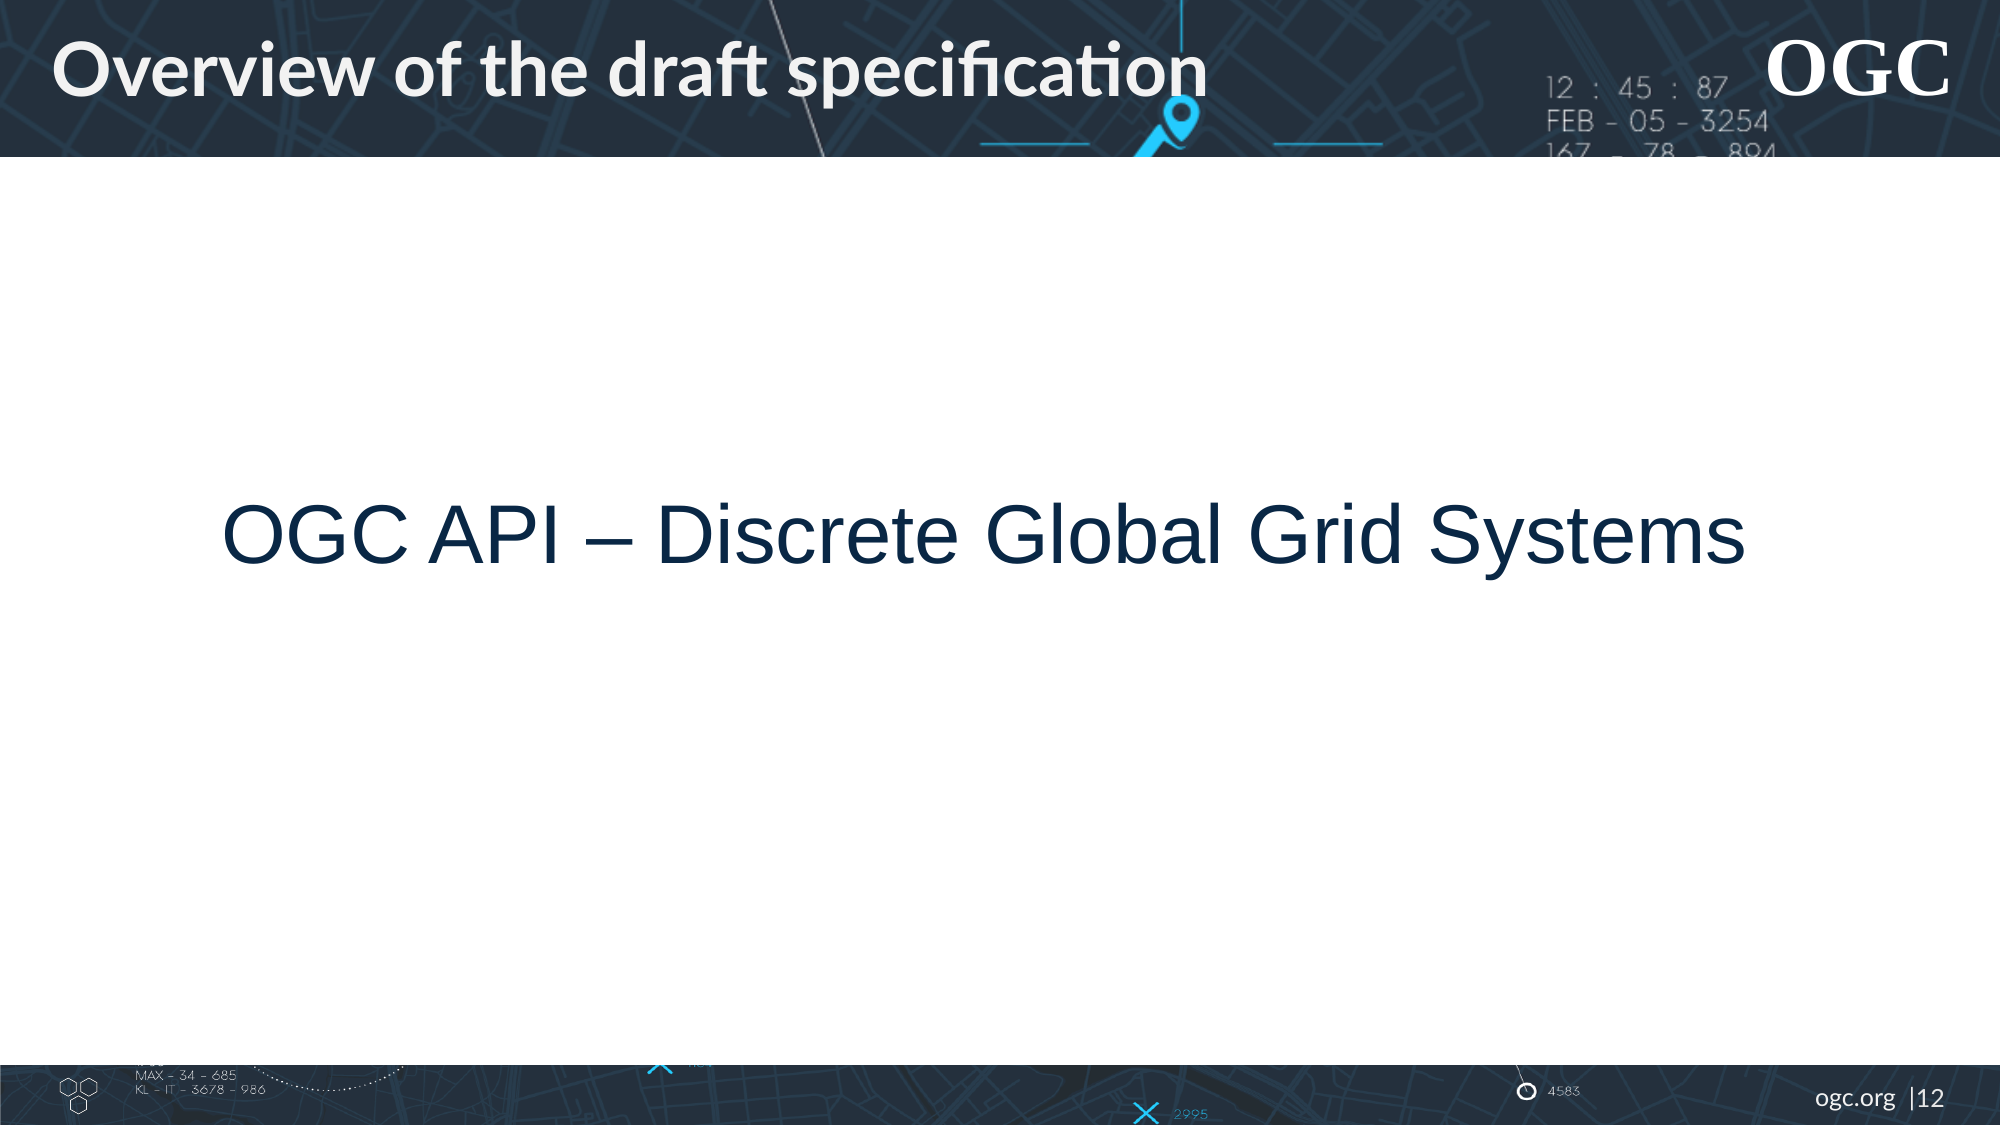

# Overview of the draft specification
OGC API – Discrete Global Grid Systems
12